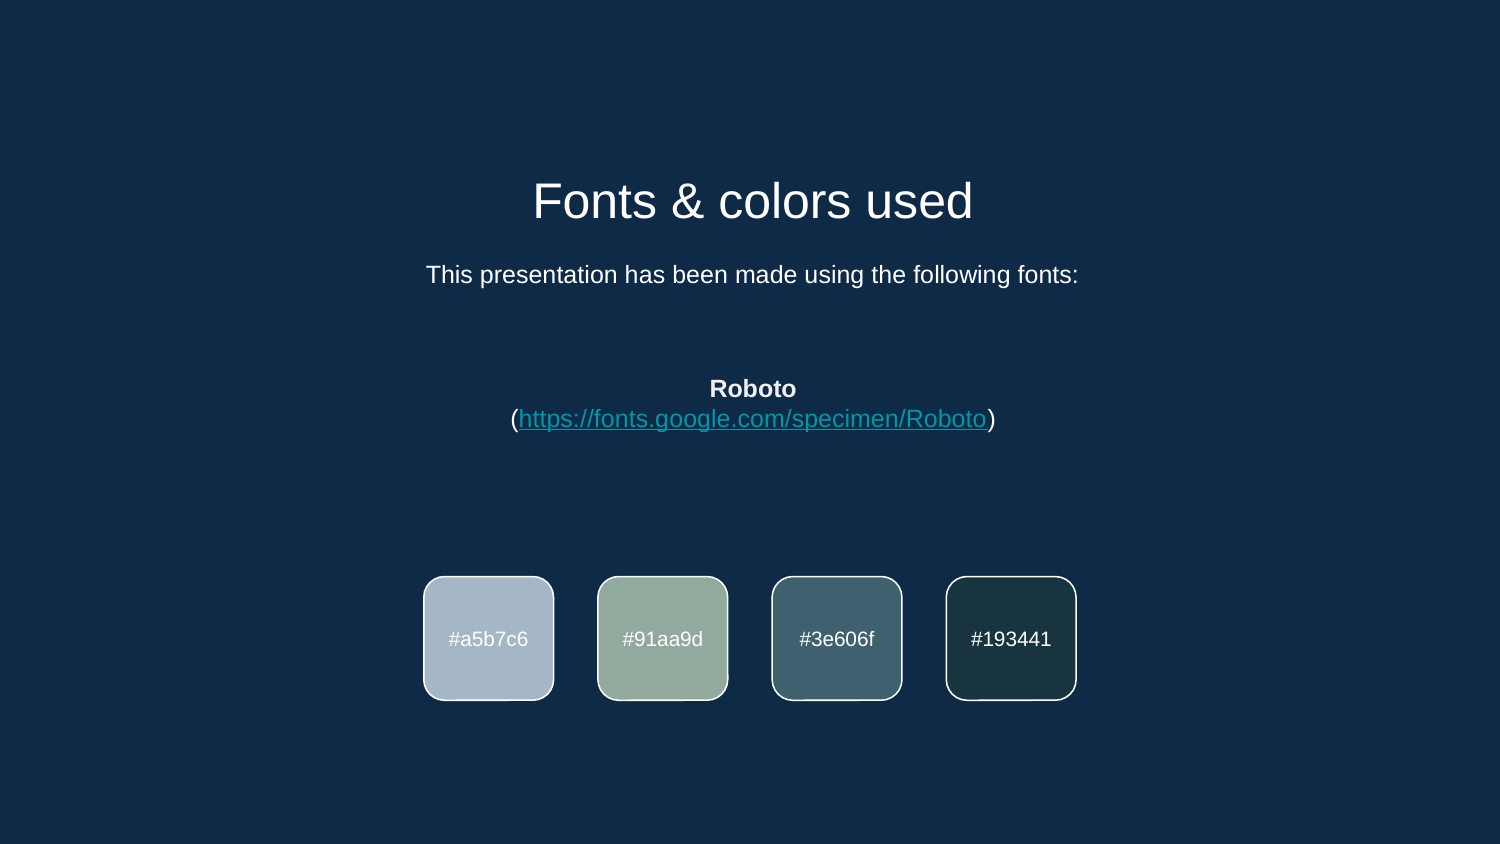

Fonts & colors used
This presentation has been made using the following fonts:

Roboto
(https://fonts.google.com/specimen/Roboto)

#a5b7c6
#91aa9d
#3e606f
#193441